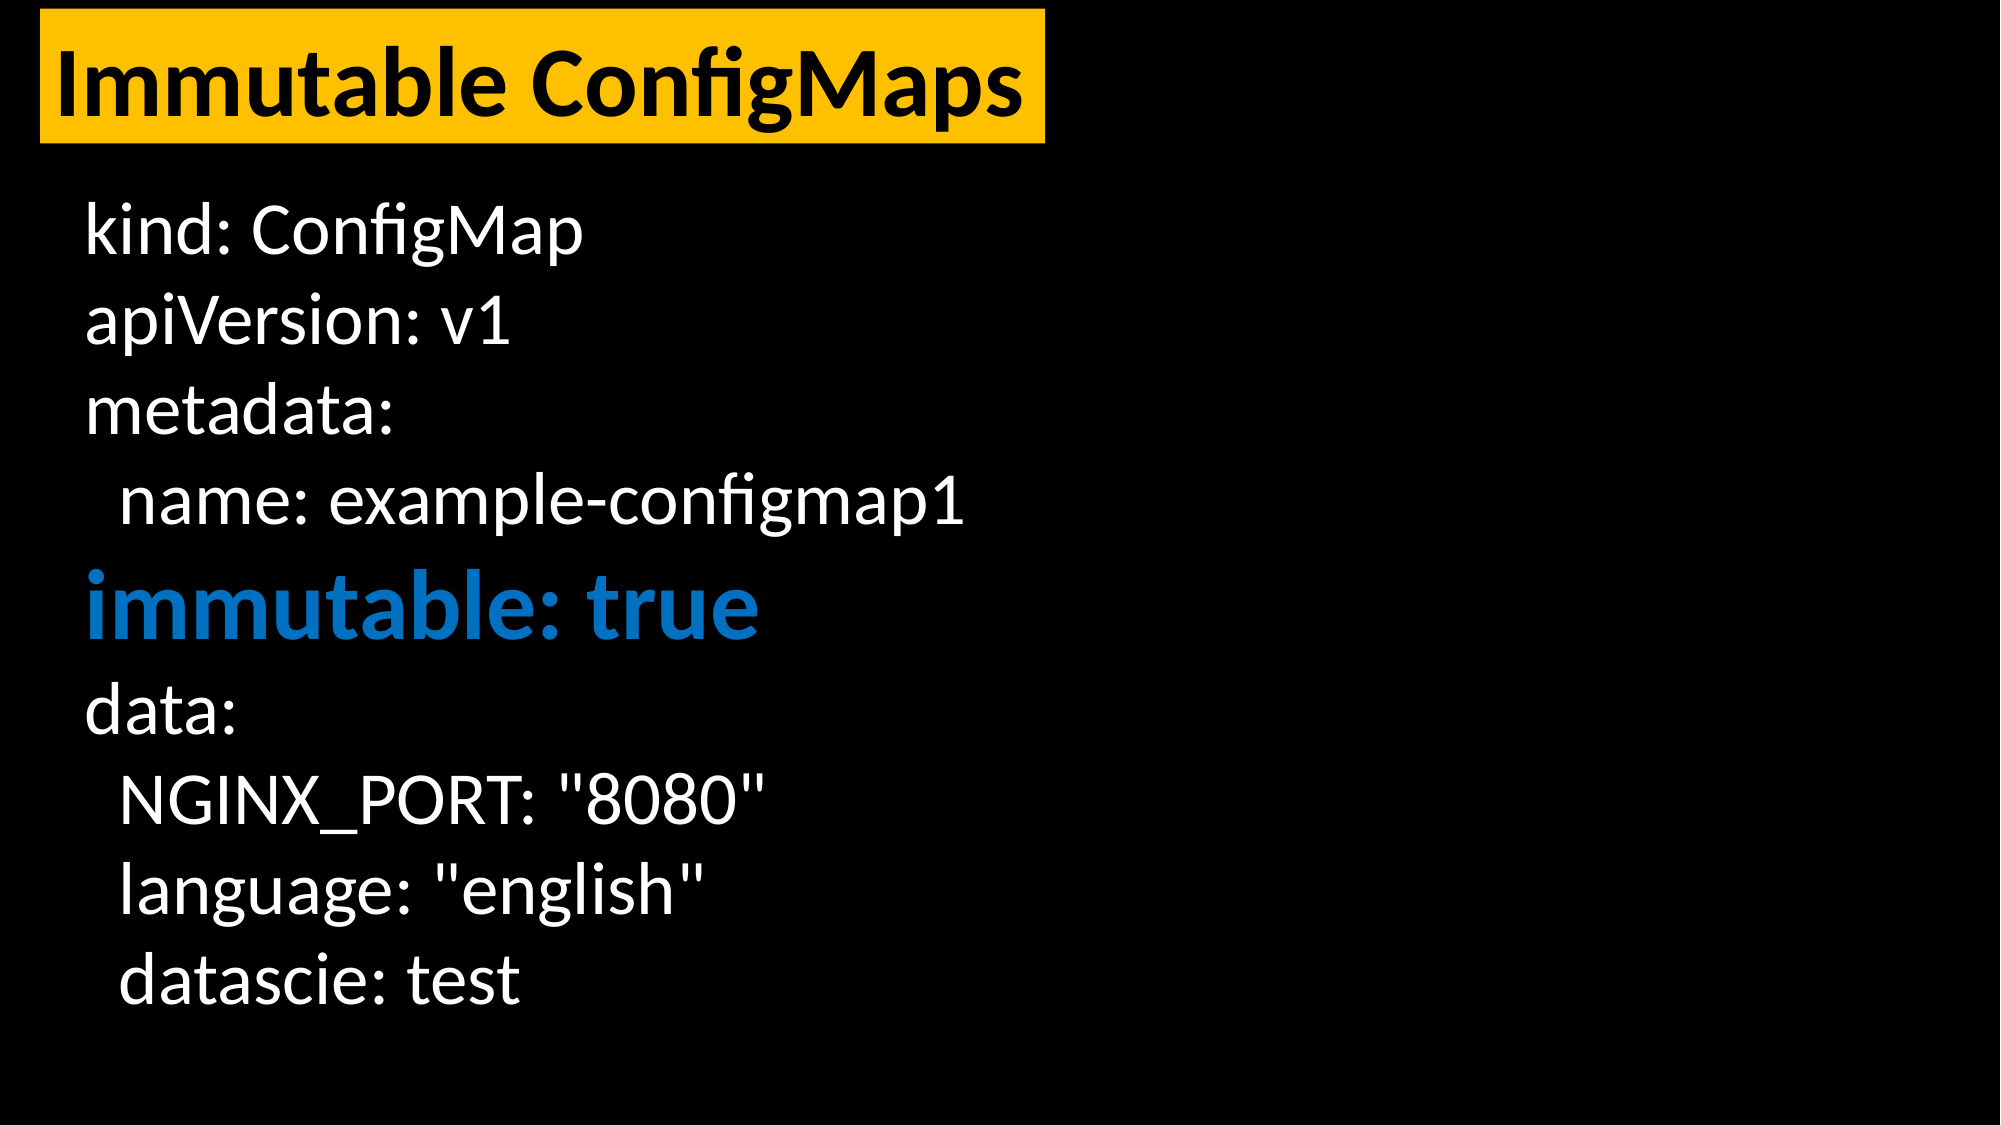

Immutable ConfigMaps
kind: ConfigMap
apiVersion: v1
metadata:
  name: example-configmap1
immutable: true
data:
  NGINX_PORT: "8080"
  language: "english"
  datascie: test